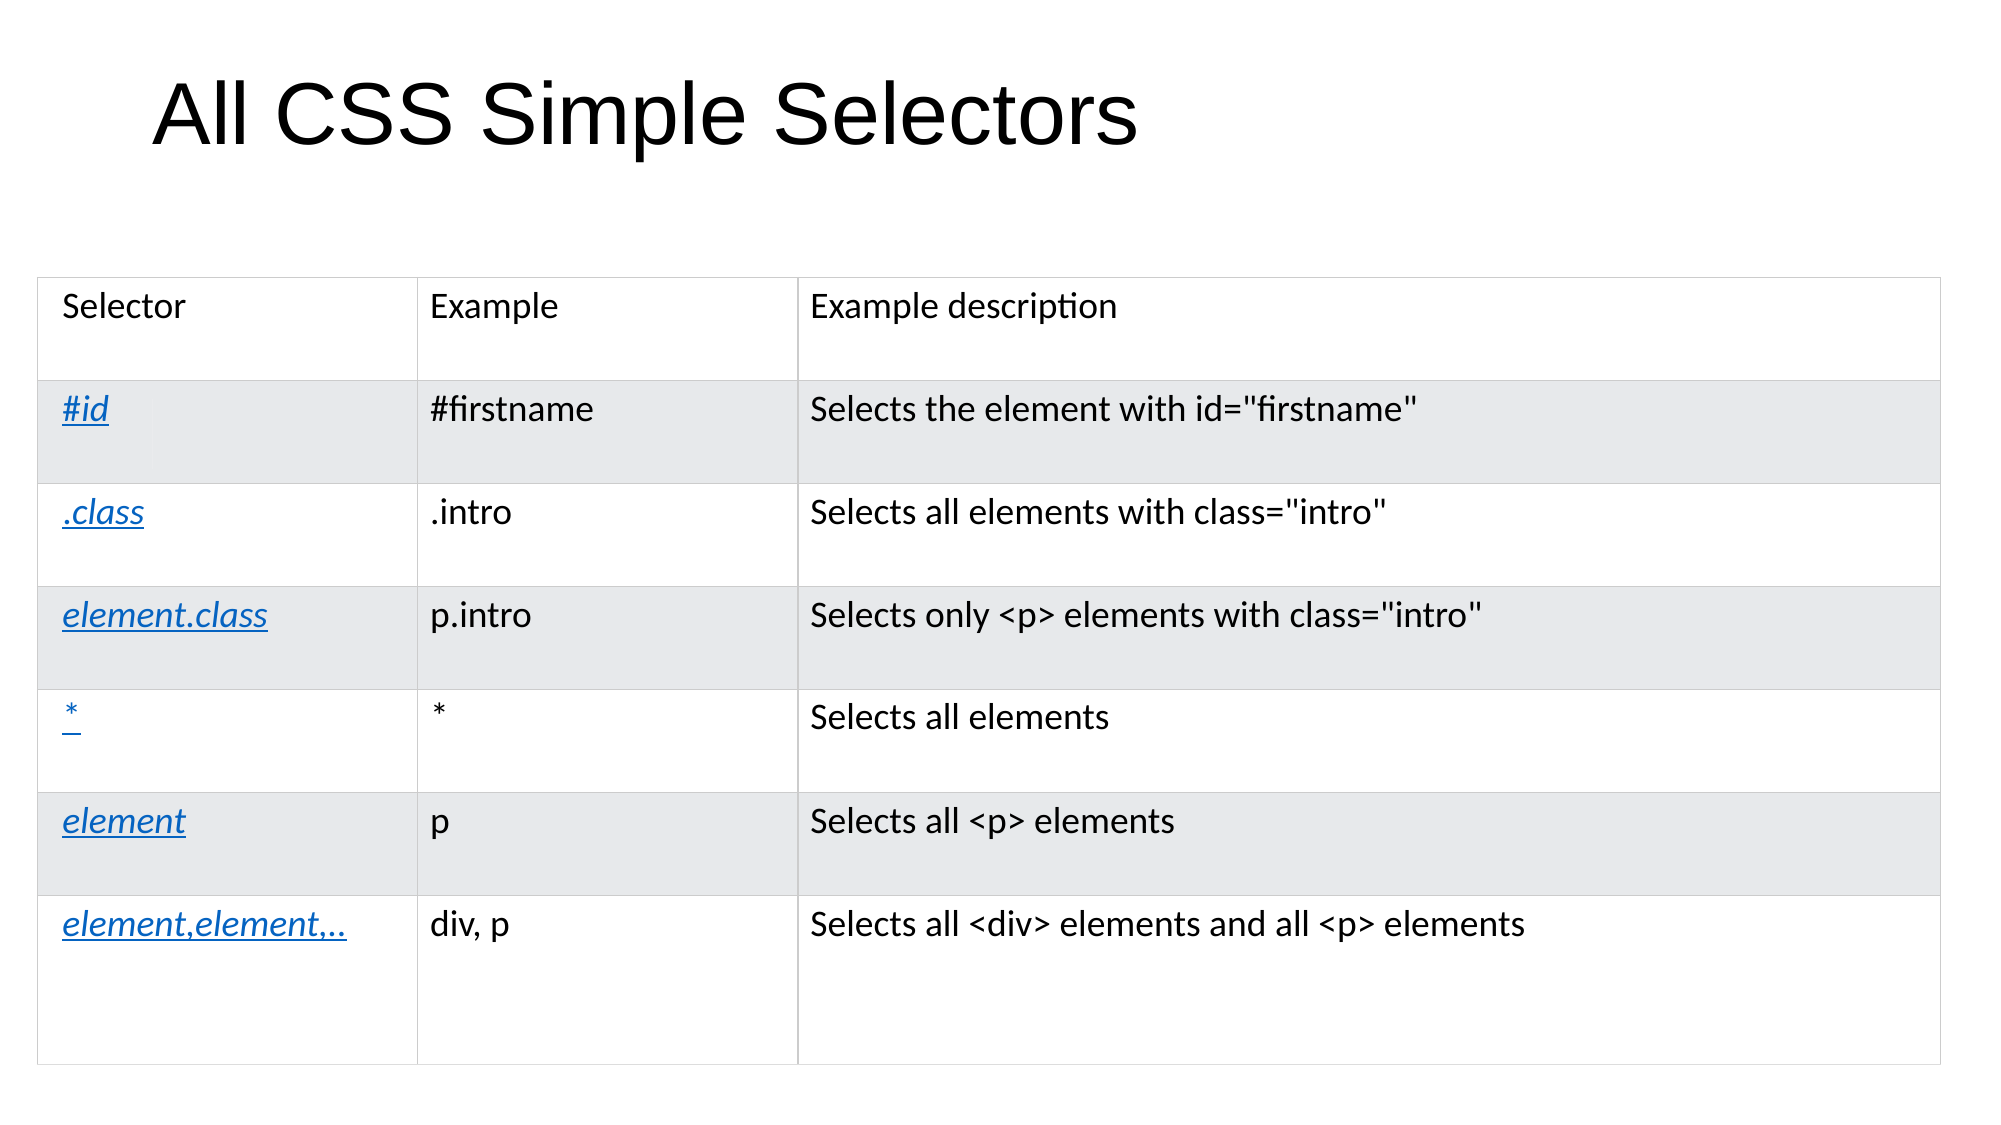

# All CSS Simple Selectors
| Selector | Example | Example description |
| --- | --- | --- |
| #id | #firstname | Selects the element with id="firstname" |
| .class | .intro | Selects all elements with class="intro" |
| element.class | p.intro | Selects only <p> elements with class="intro" |
| \* | \* | Selects all elements |
| element | p | Selects all <p> elements |
| element,element,.. | div, p | Selects all <div> elements and all <p> elements |